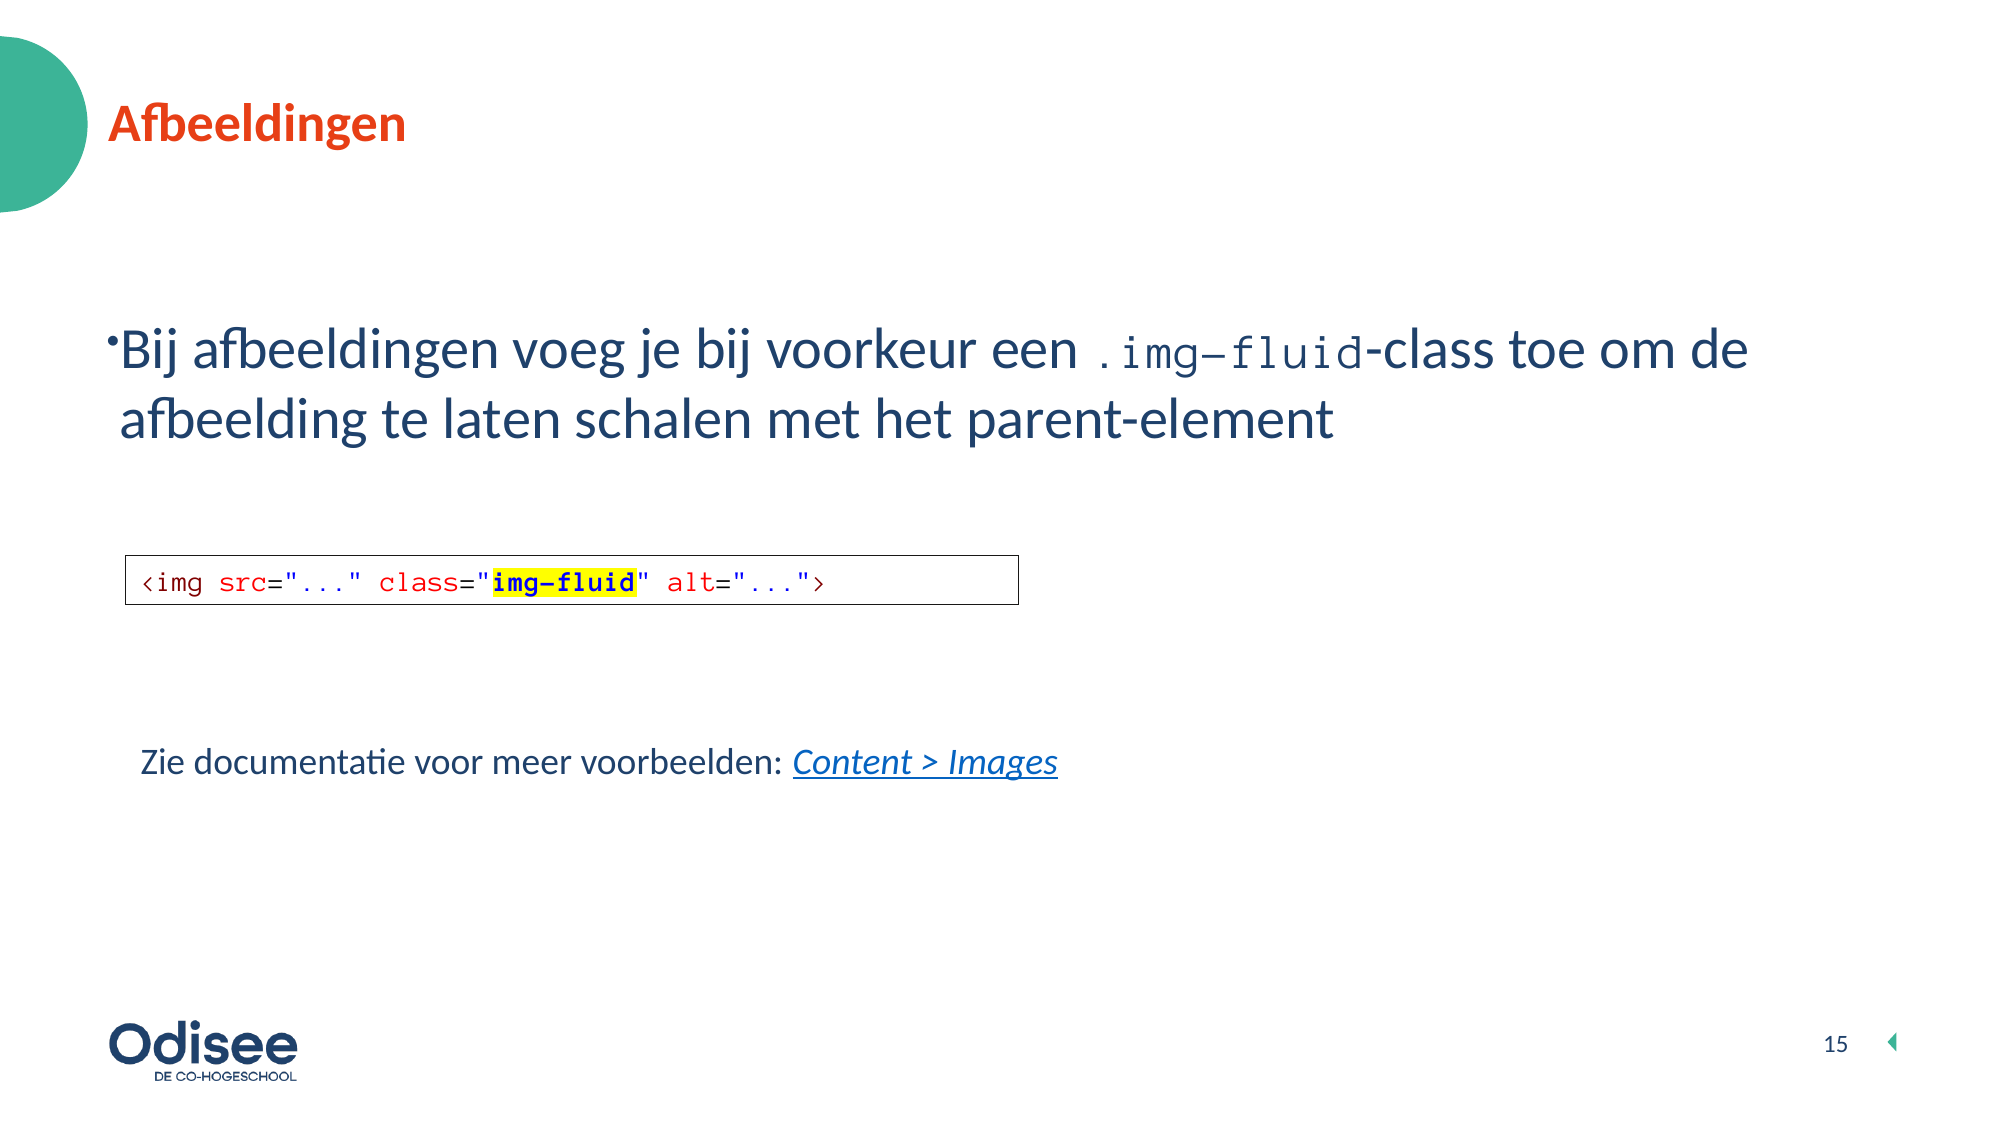

# Afbeeldingen
Bij afbeeldingen voeg je bij voorkeur een .img-fluid-class toe om de afbeelding te laten schalen met het parent-element
<img src="..." class="img-fluid" alt="...">
Zie documentatie voor meer voorbeelden: Content > Images

15